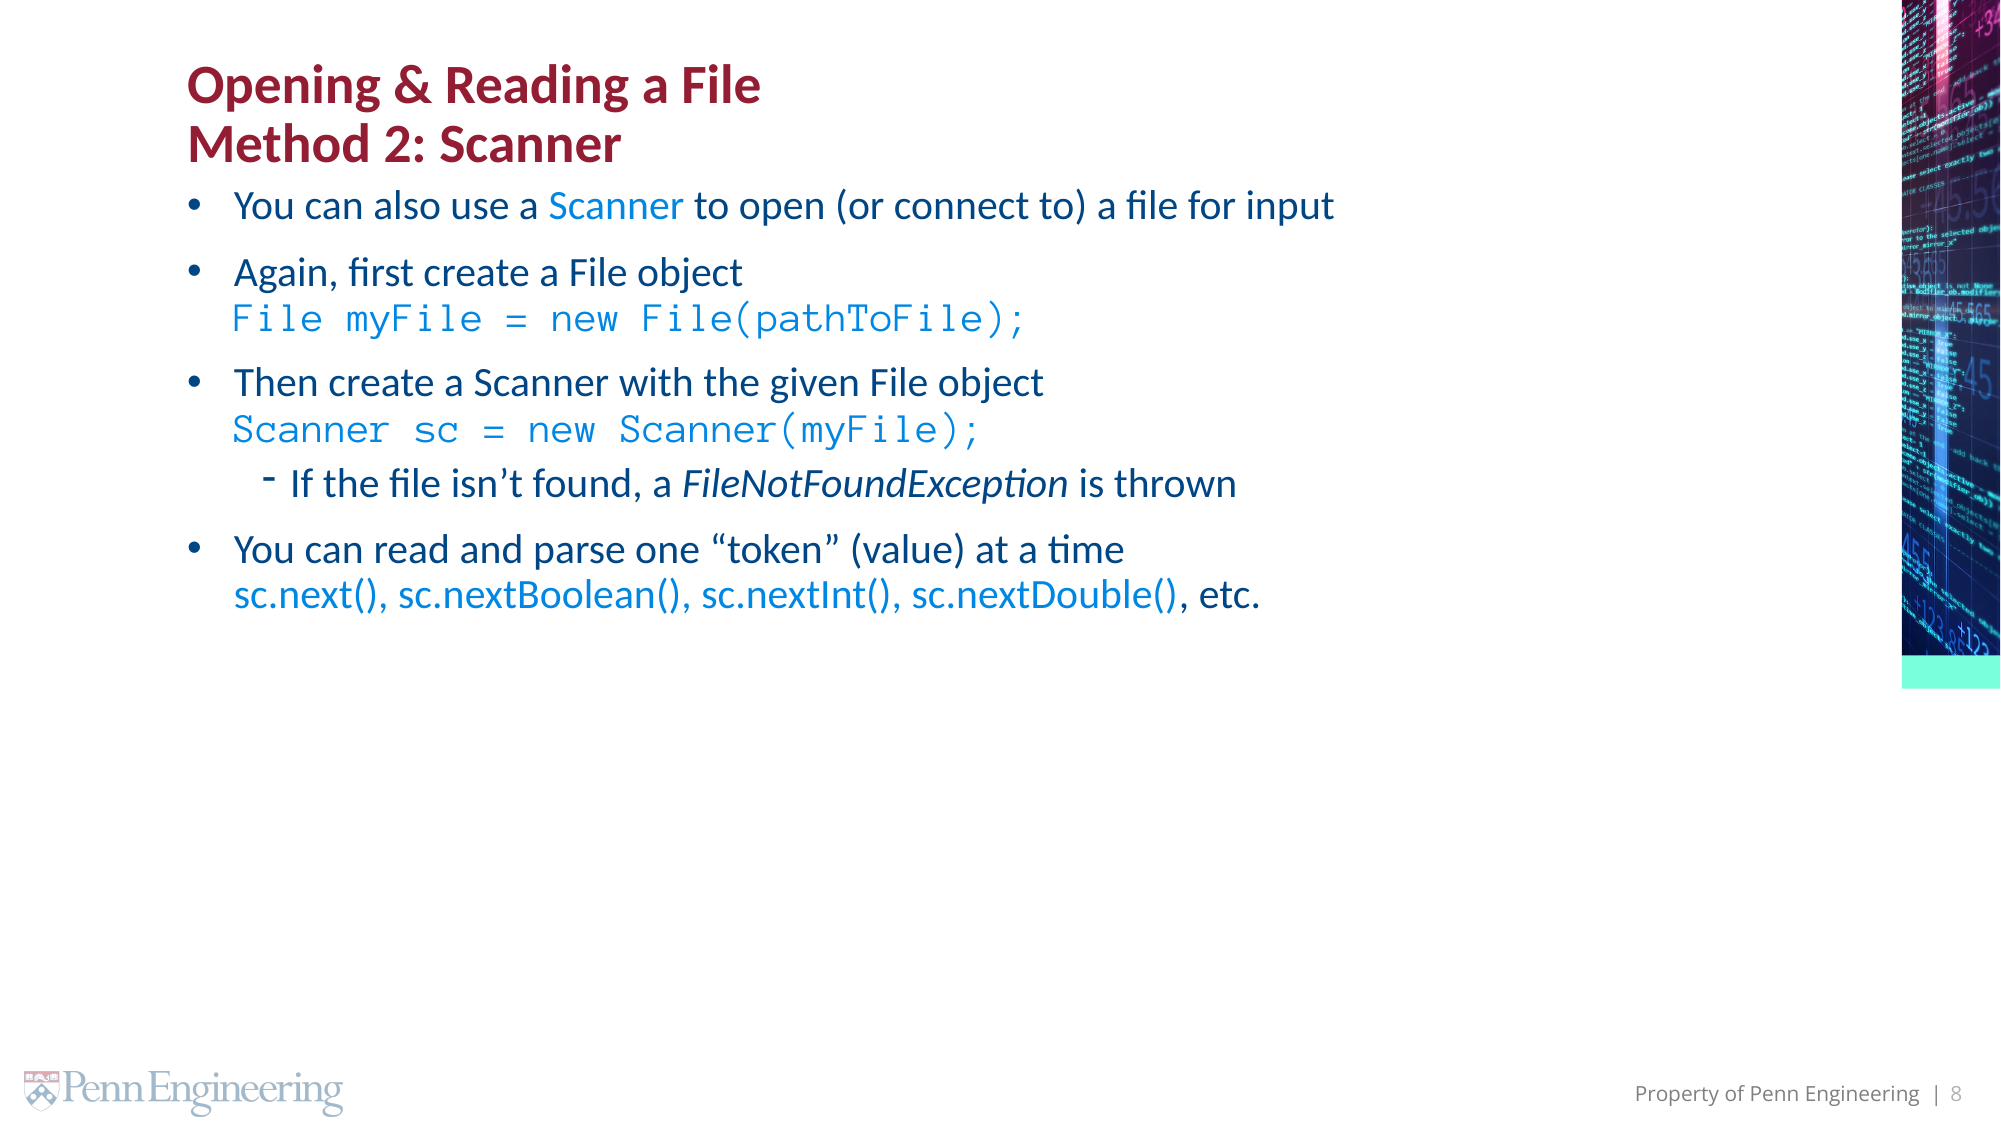

# Opening & Reading a File Method 2: Scanner
You can also use a Scanner to open (or connect to) a file for input
Again, first create a File object
File myFile = new File(pathToFile);
Then create a Scanner with the given File object
Scanner sc = new Scanner(myFile);
If the file isn’t found, a FileNotFoundException is thrown
You can read and parse one “token” (value) at a time
sc.next(), sc.nextBoolean(), sc.nextInt(), sc.nextDouble(), etc.

8